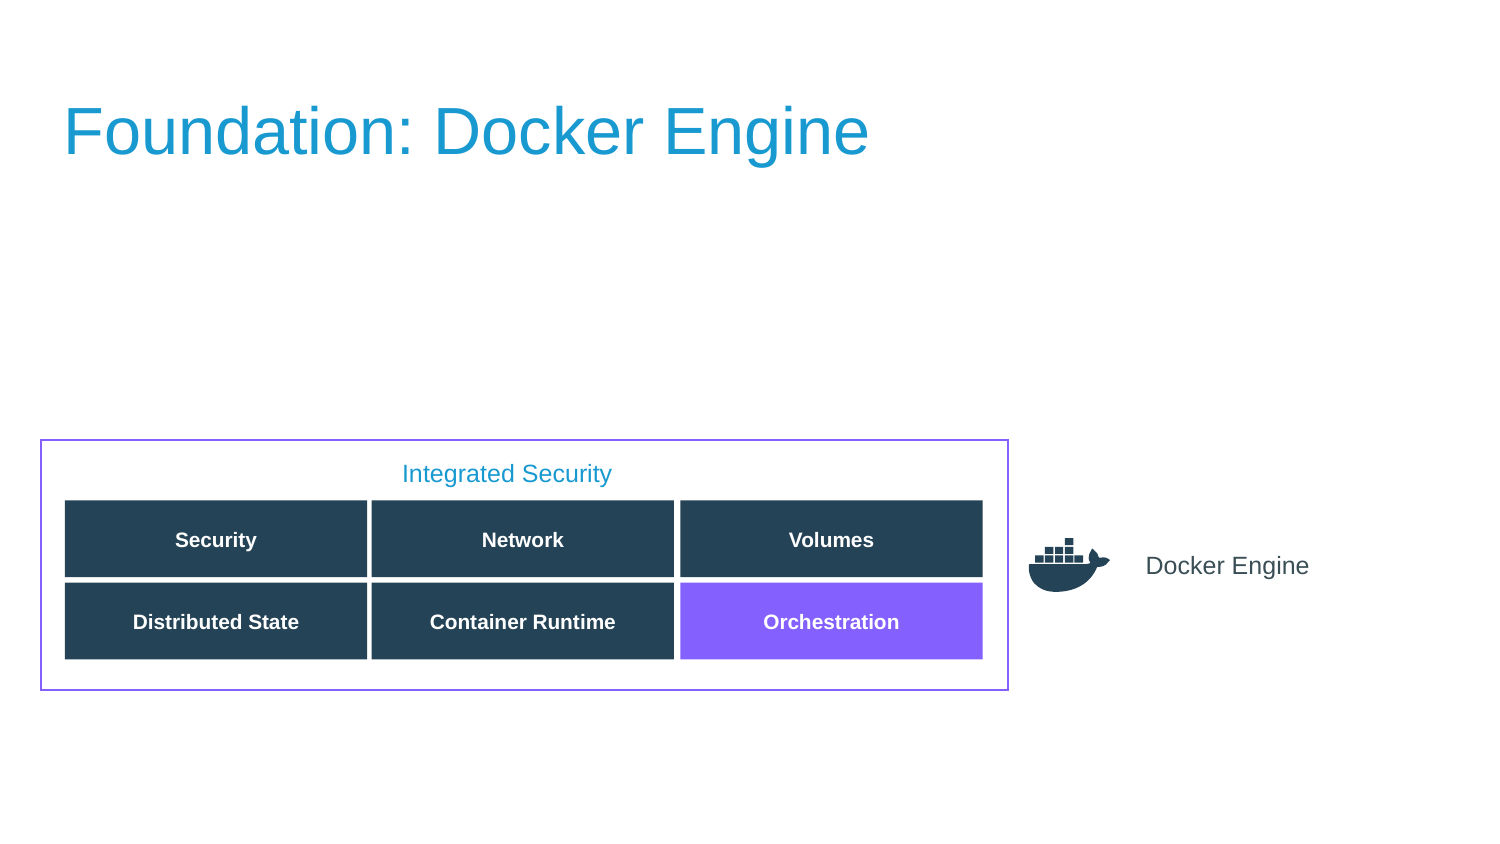

Foundation: Docker Engine

Integrated Security
Security
Network
Volumes

Docker Engine
Distributed State
Container Runtime
Orchestration